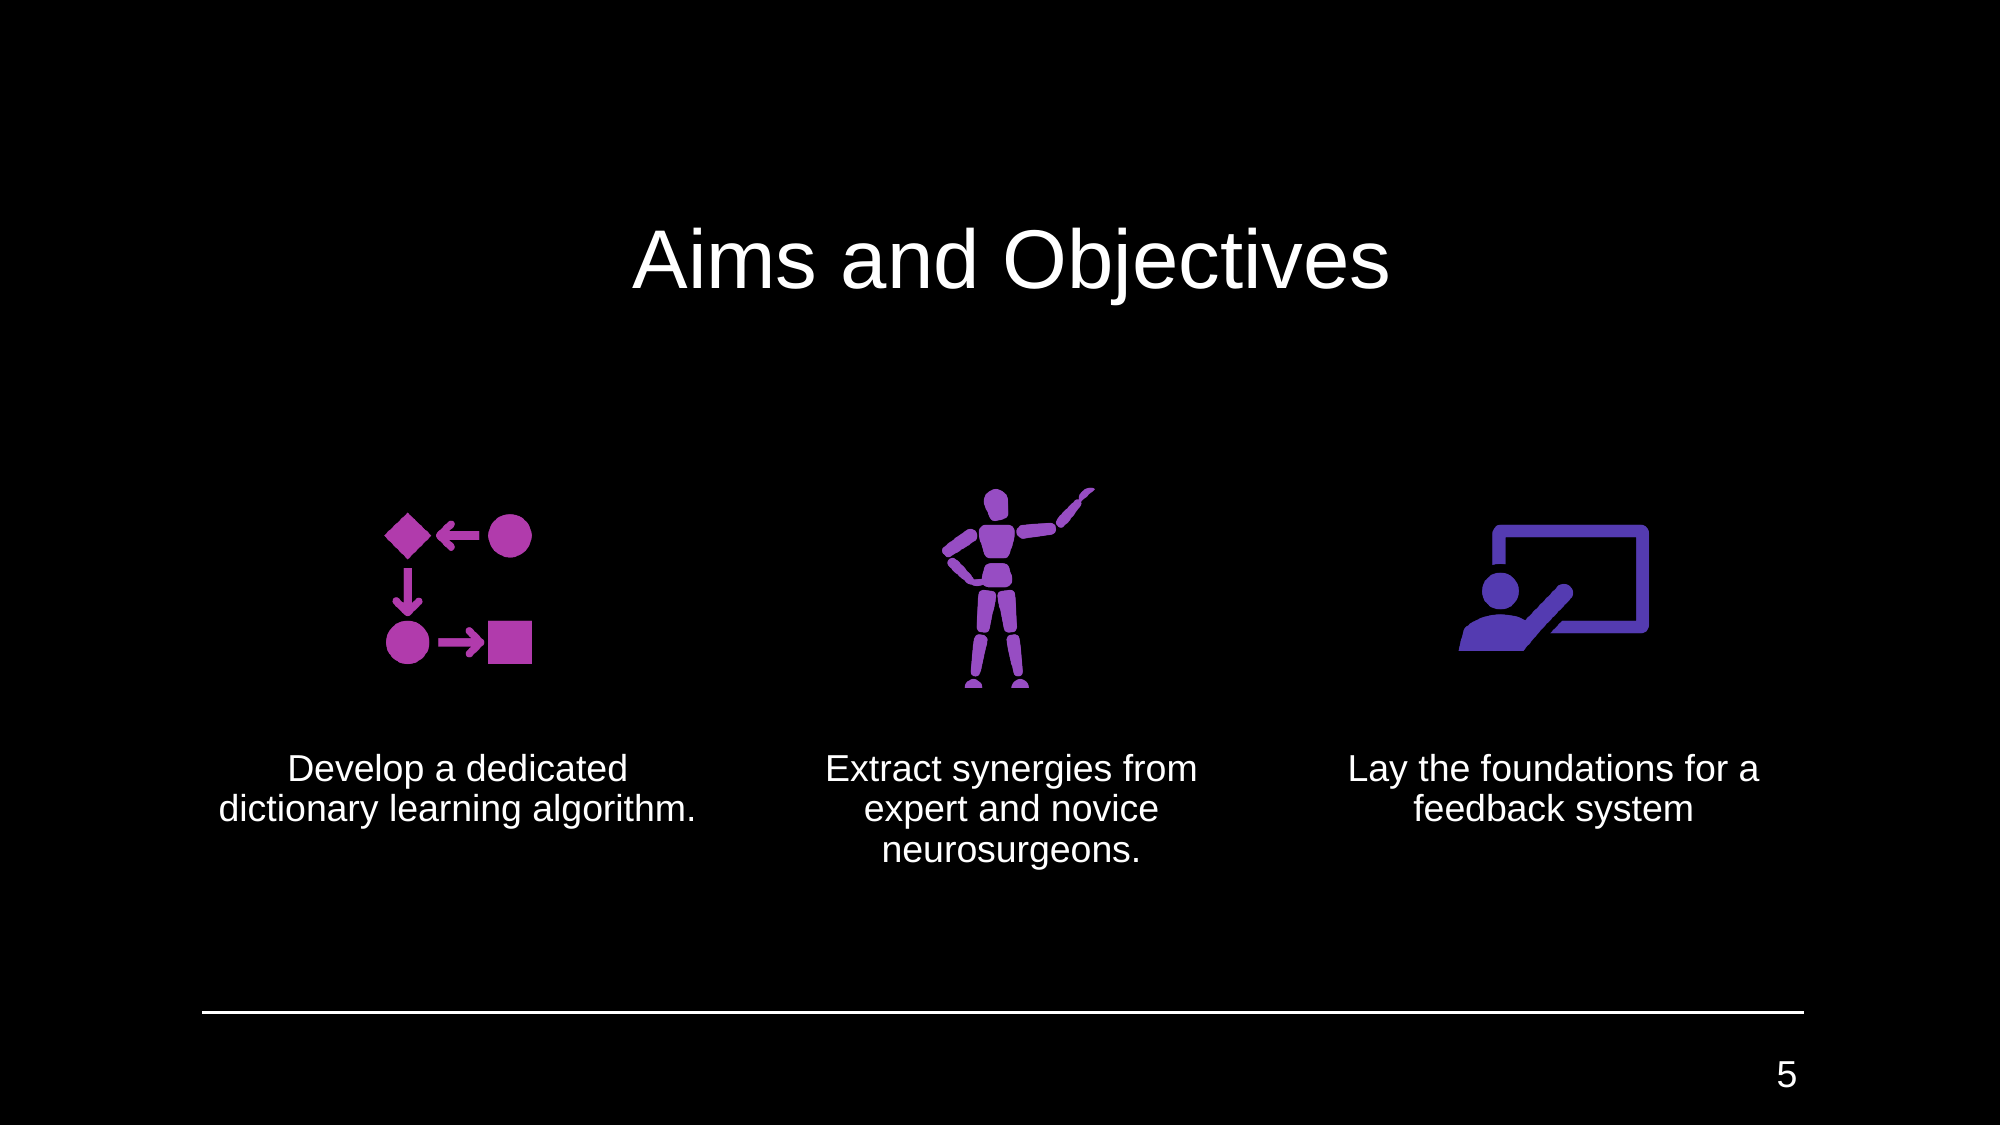

# Aims and Objectives
Develop a dedicated dictionary learning algorithm.
Extract synergies from expert and novice neurosurgeons.
Lay the foundations for a feedback system
5